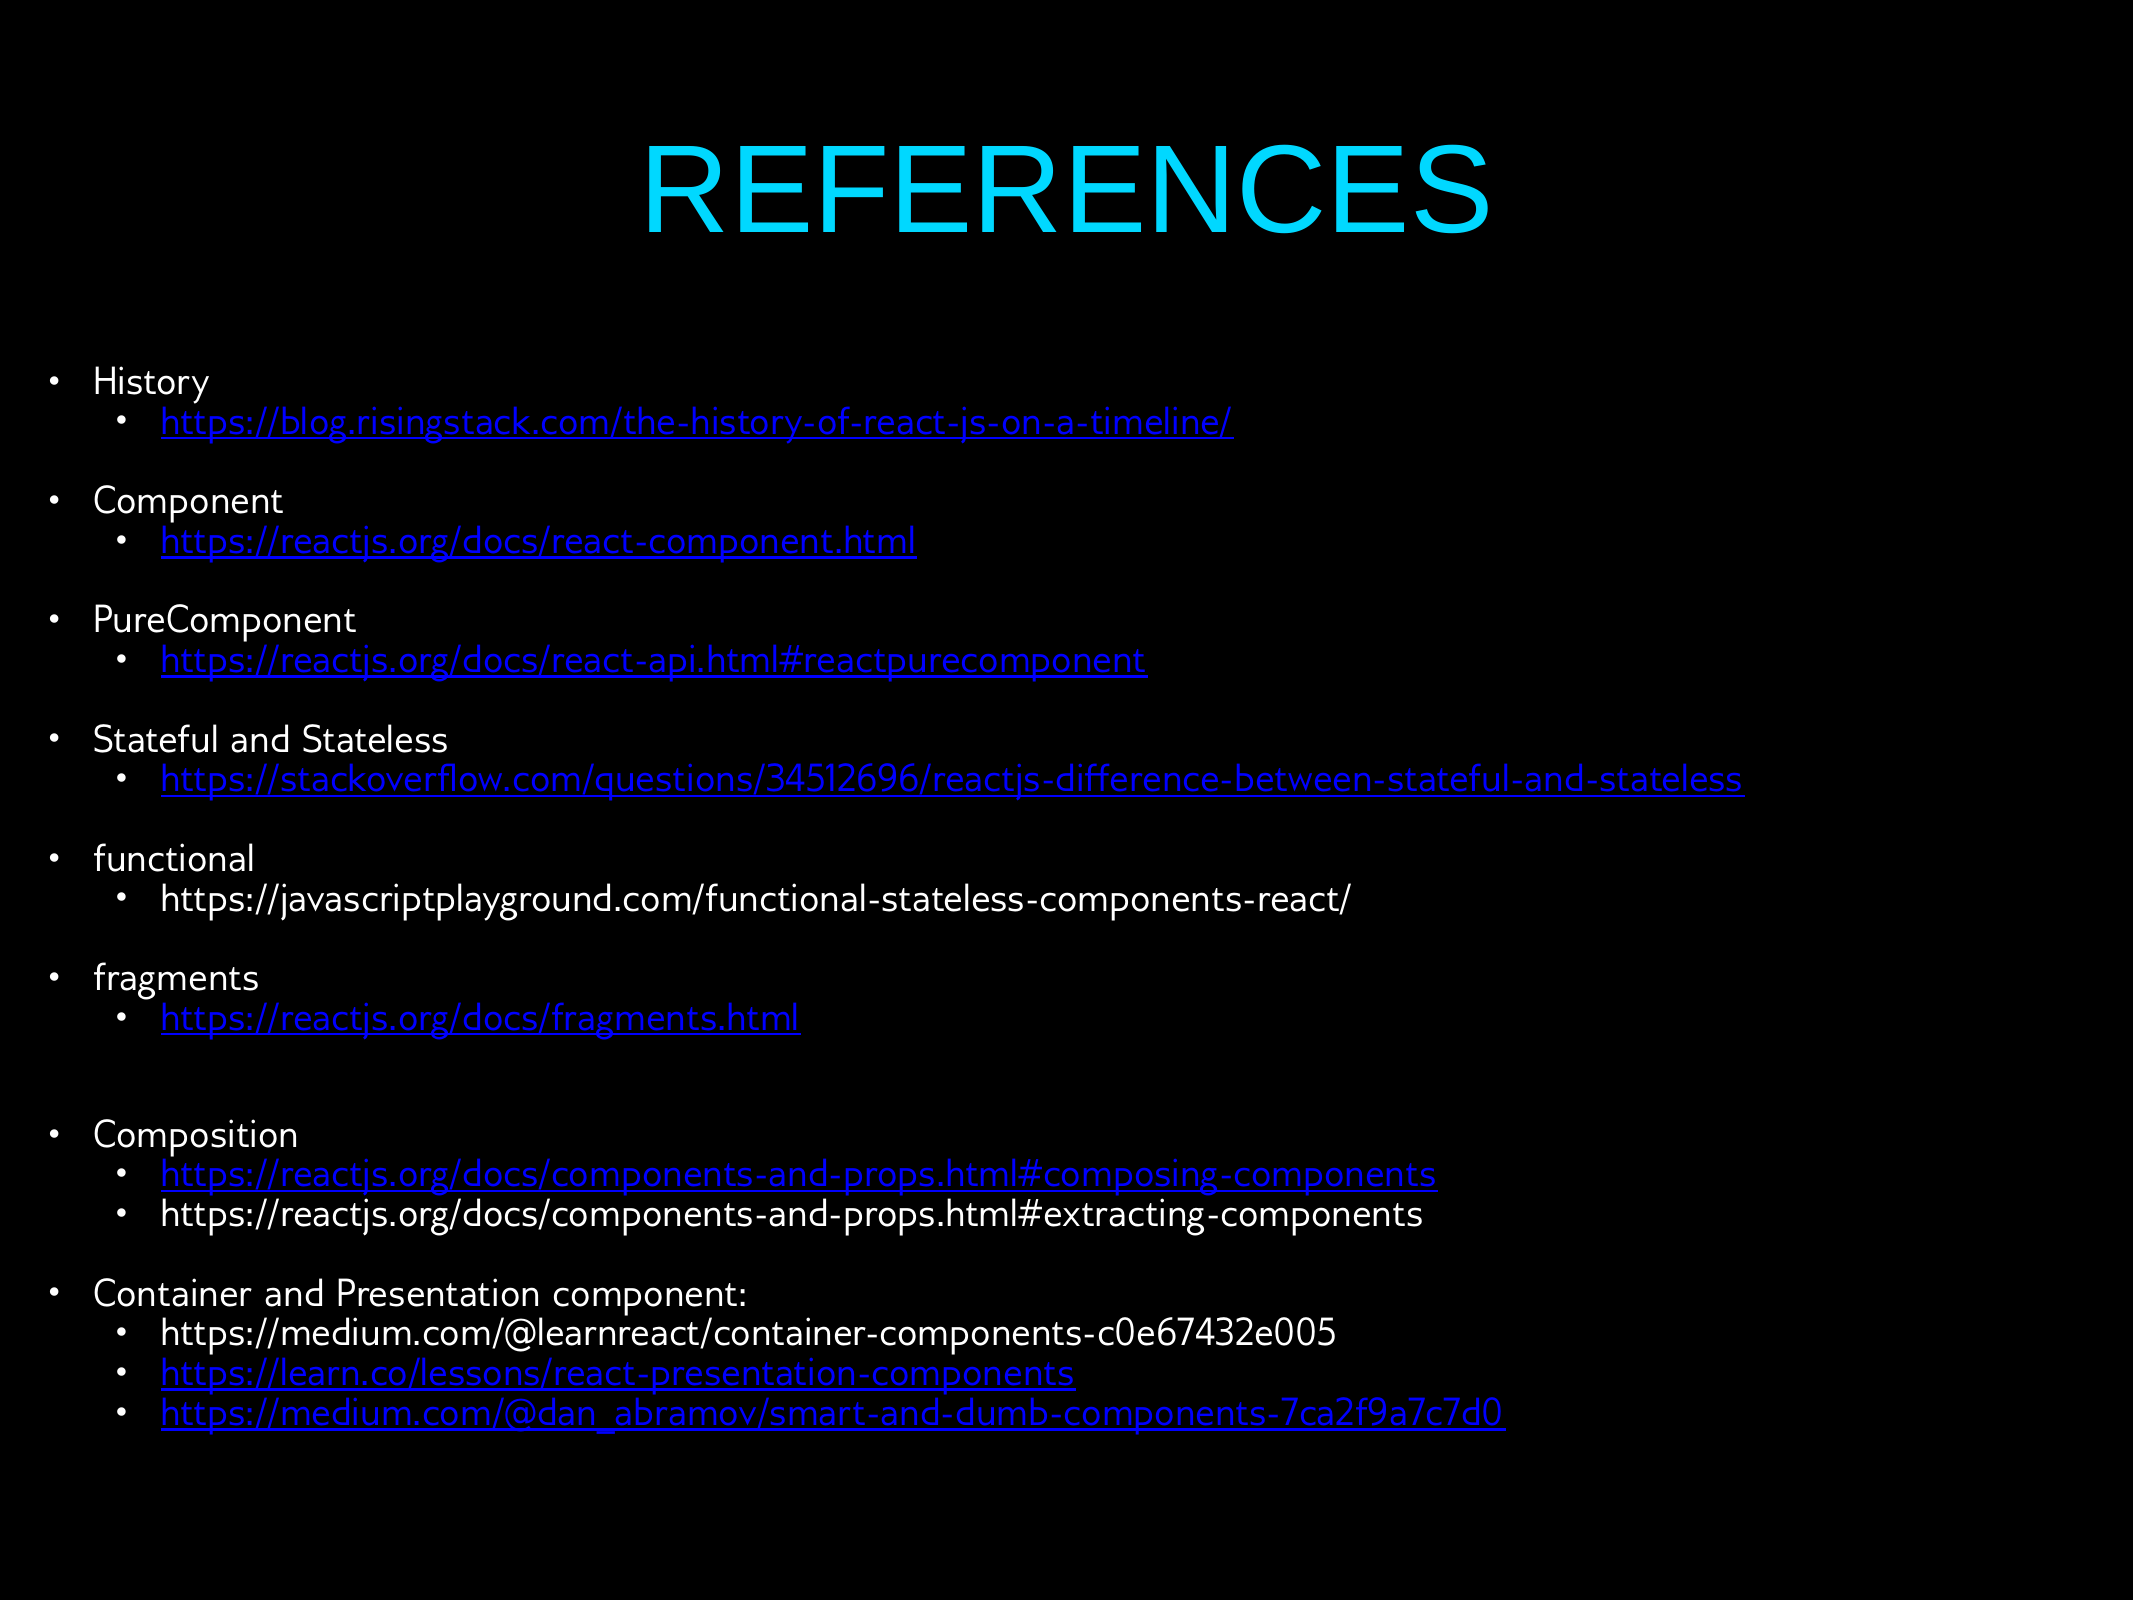

# References
History
https://blog.risingstack.com/the-history-of-react-js-on-a-timeline/

Component
https://reactjs.org/docs/react-component.html

PureComponent
https://reactjs.org/docs/react-api.html#reactpurecomponent

Stateful and Stateless
https://stackoverflow.com/questions/34512696/reactjs-difference-between-stateful-and-stateless

functional
https://javascriptplayground.com/functional-stateless-components-react/

fragments
https://reactjs.org/docs/fragments.html

Composition
https://reactjs.org/docs/components-and-props.html#composing-components
https://reactjs.org/docs/components-and-props.html#extracting-components

Container and Presentation component:
https://medium.com/@learnreact/container-components-c0e67432e005
https://learn.co/lessons/react-presentation-components
https://medium.com/@dan_abramov/smart-and-dumb-components-7ca2f9a7c7d0